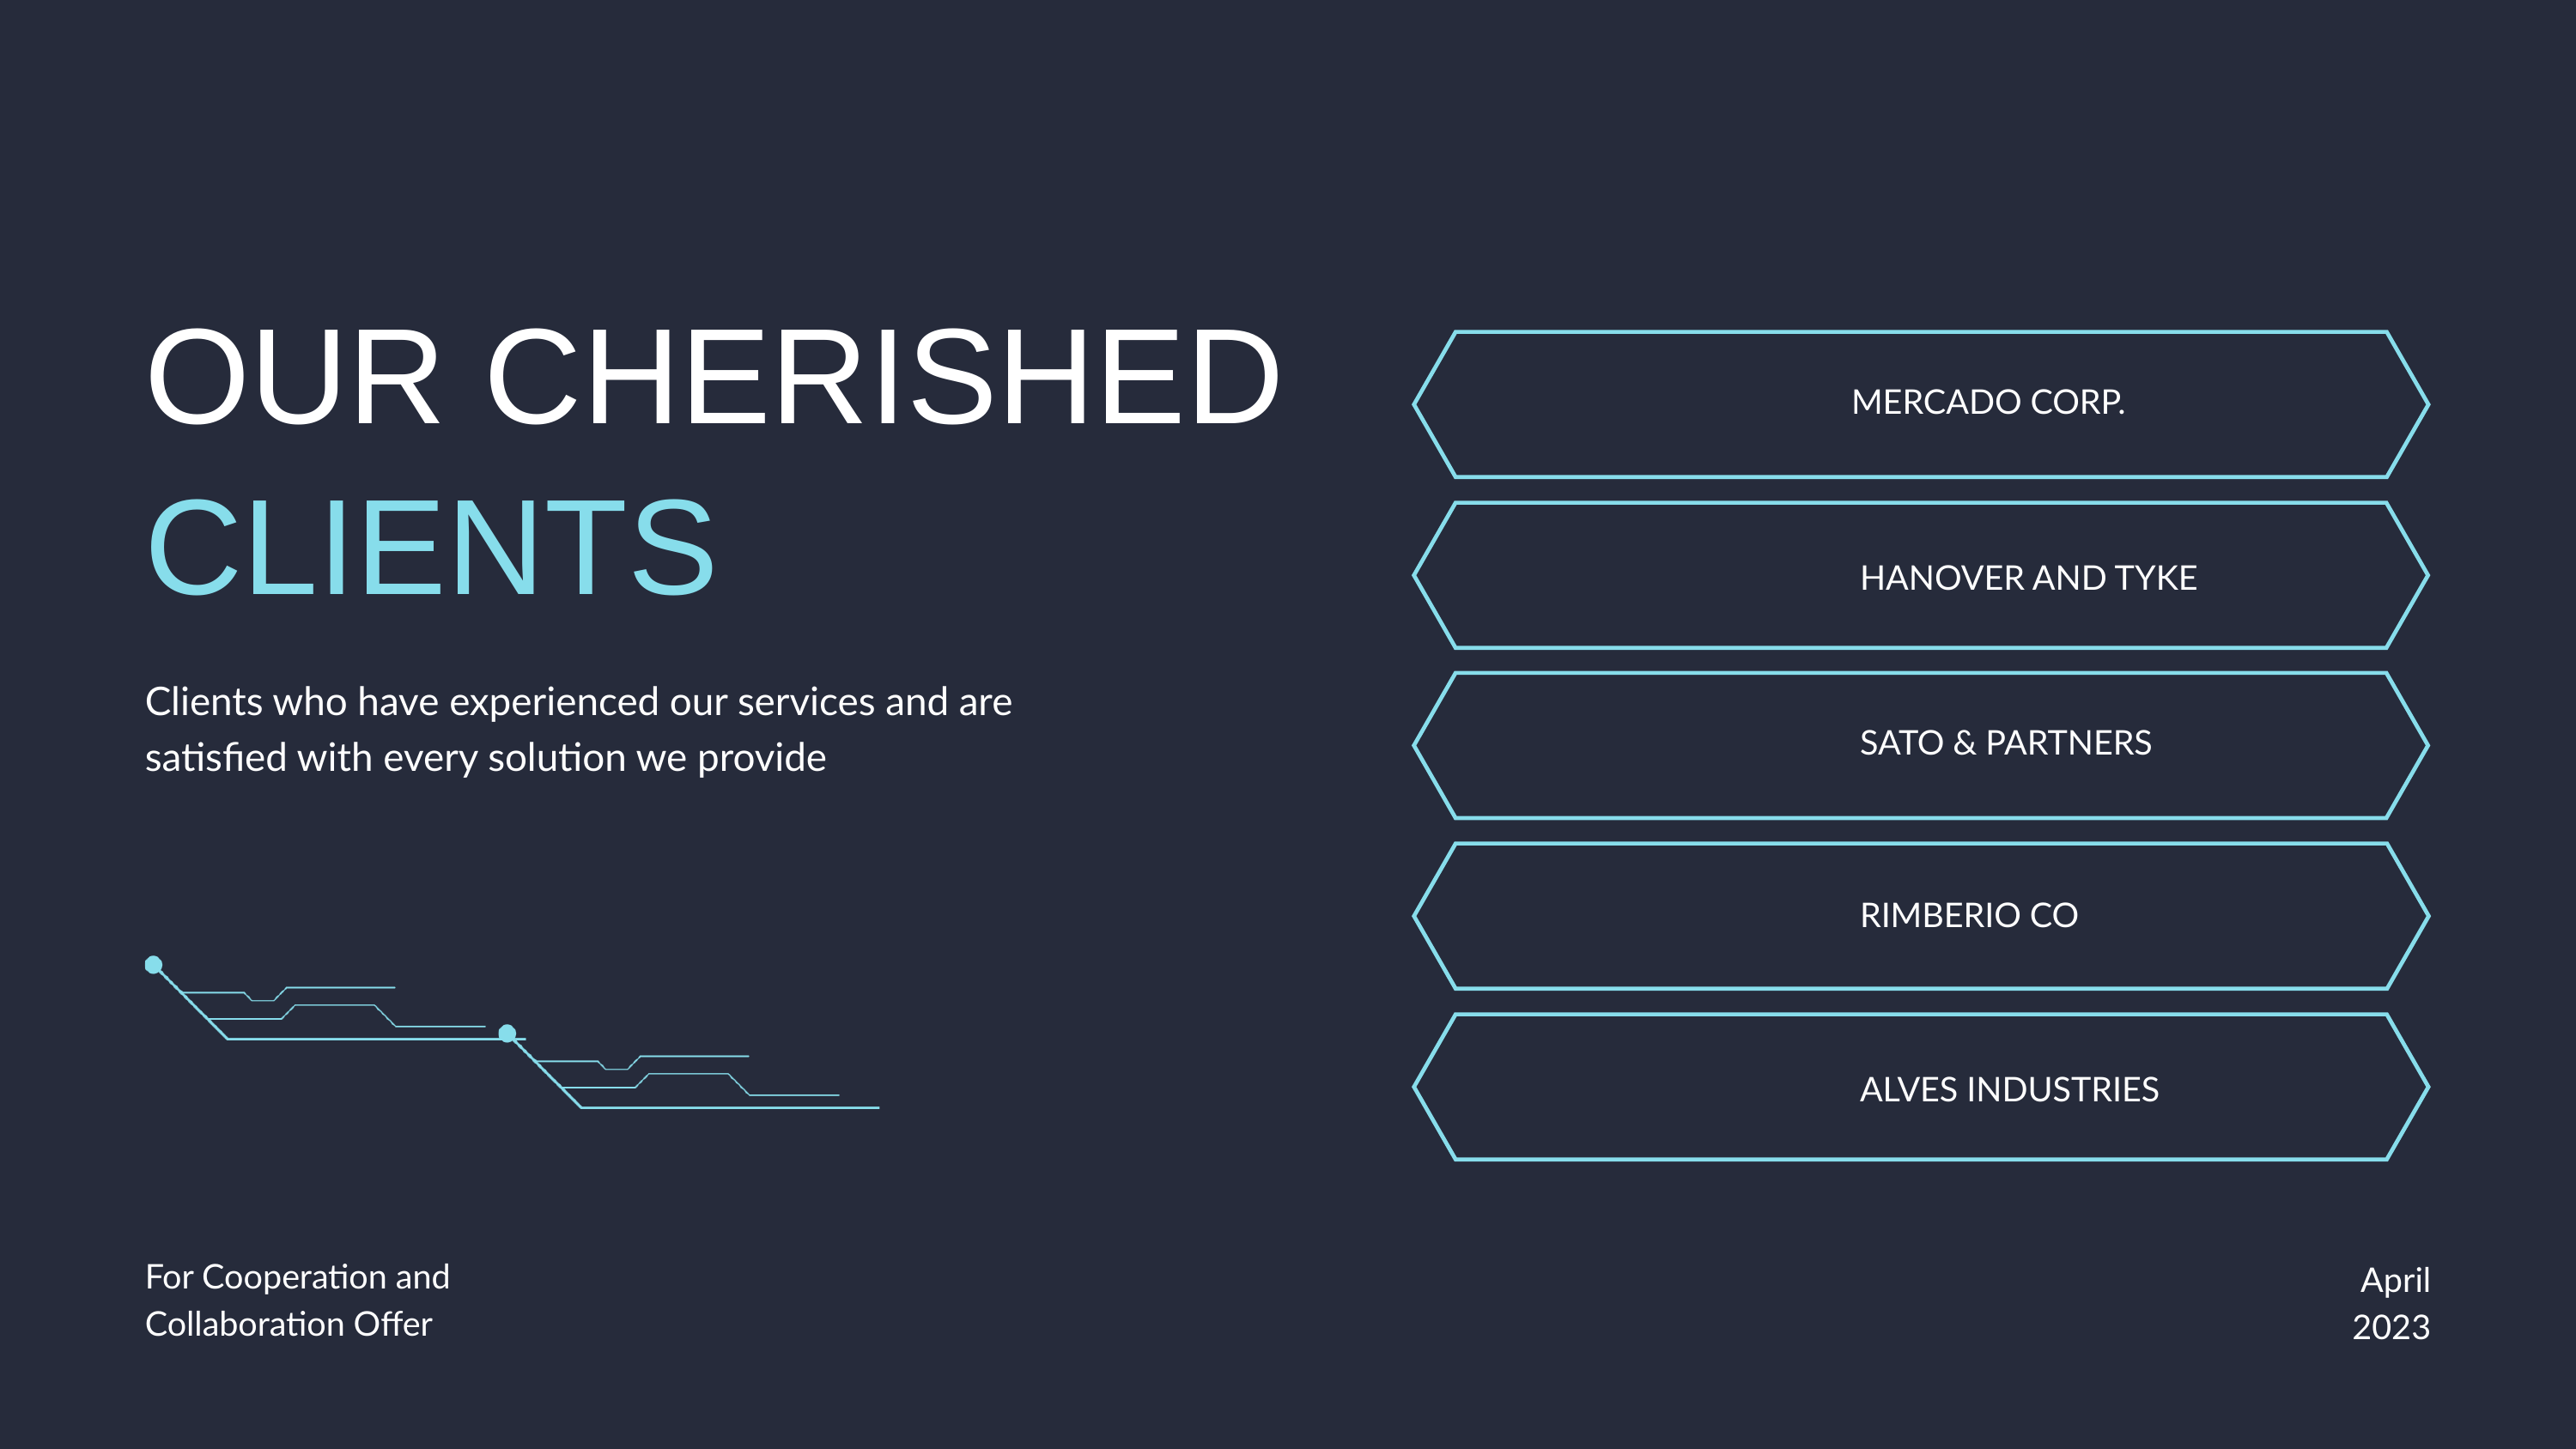

OUR CHERISHED

MERCADO CORP.
CLIENTS

HANOVER AND TYKE
Clients who have experienced our services and are satisfied with every solution we provide

SATO & PARTNERS

RIMBERIO CO

ALVES INDUSTRIES
For Cooperation and
Collaboration Offer
April
2023